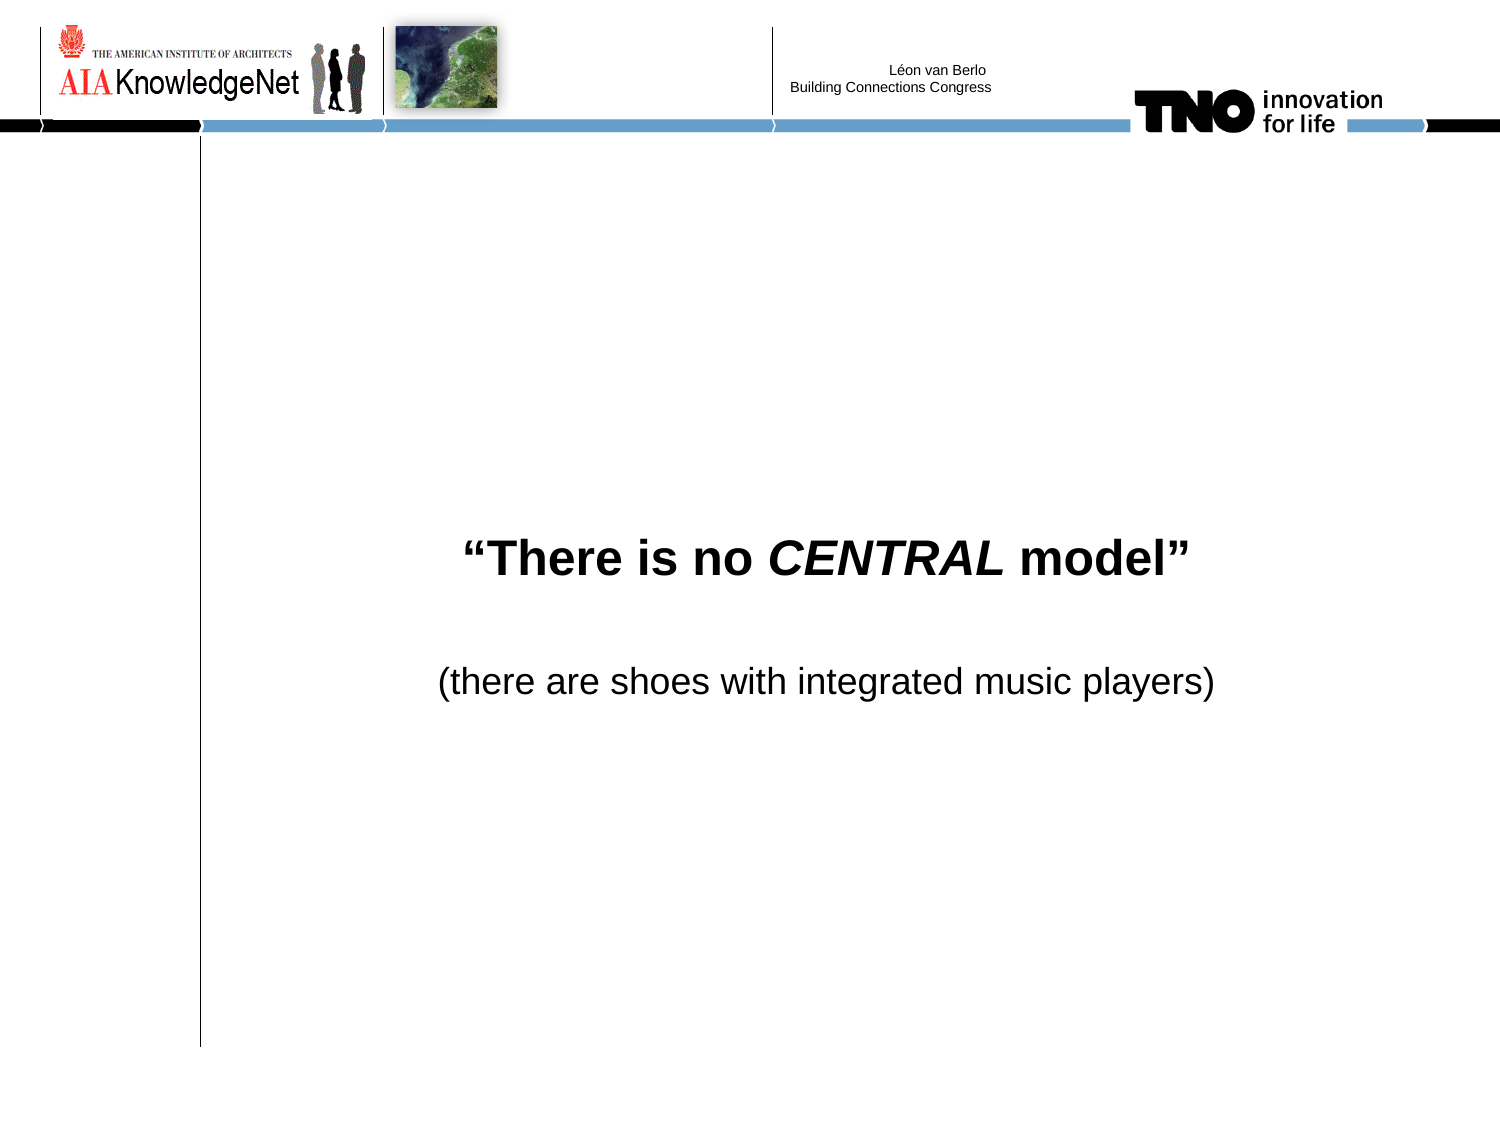

Léon van Berlo
Building Connections Congress
# “There is no CENTRAL model” (there are shoes with integrated music players)